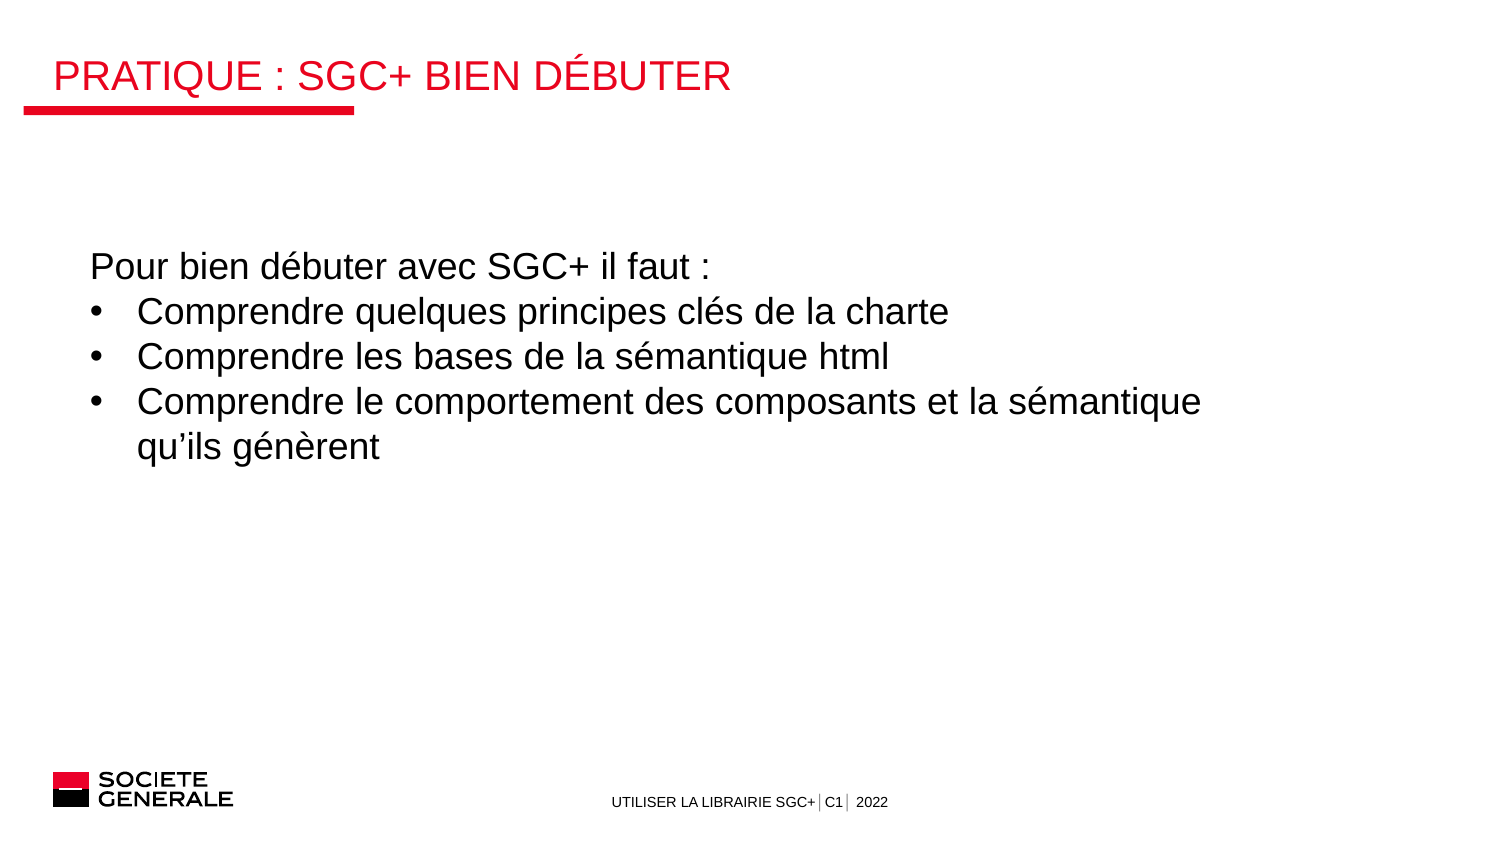

# Pratique : SGC+ bien débuter
Pour bien débuter avec SGC+ il faut :
Comprendre quelques principes clés de la charte
Comprendre les bases de la sémantique html
Comprendre le comportement des composants et la sémantique qu’ils génèrent